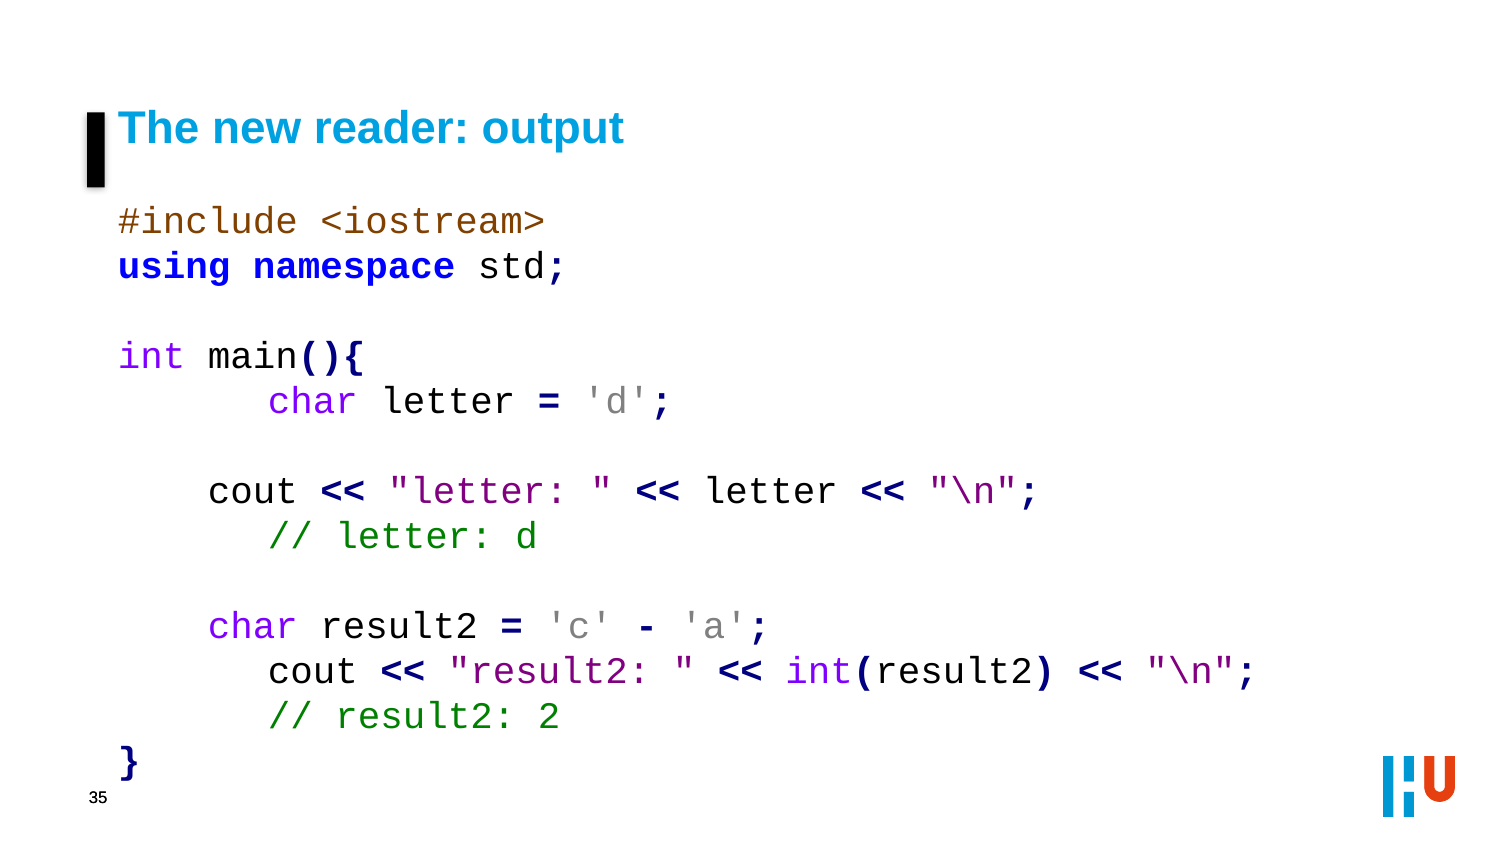

The new reader: output
#include <iostream>
using namespace std;

int main(){
	char letter = 'd';

    cout << "letter: " << letter << "\n";
	// letter: d

    char result2 = 'c' - 'a';
	cout << "result2: " << int(result2) << "\n";
	// result2: 2
}